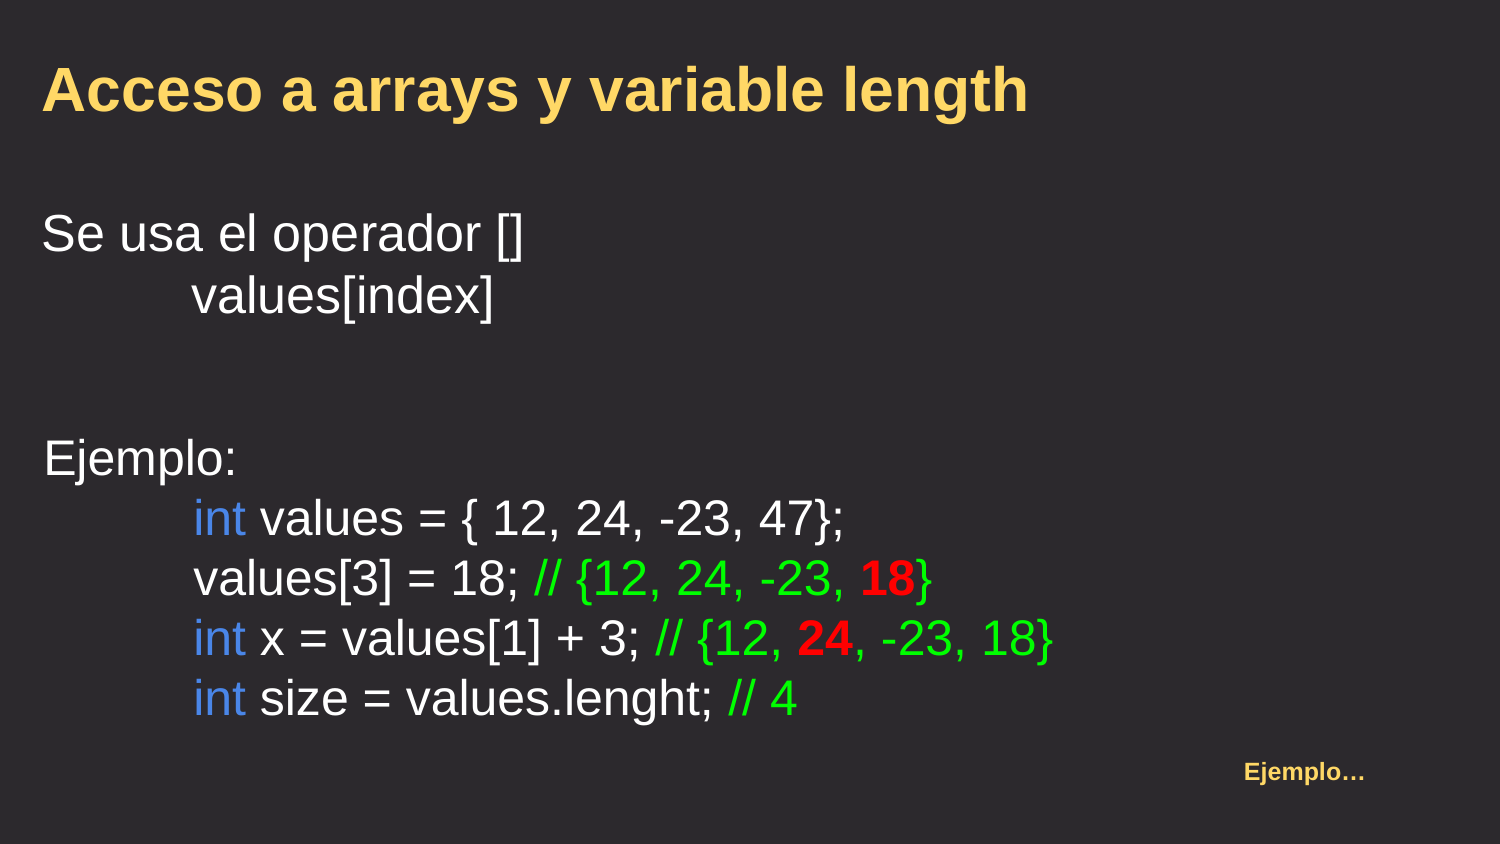

# Acceso a arrays y variable length
Se usa el operador []
	values[index]
Ejemplo:
	int values = { 12, 24, -23, 47};
	values[3] = 18; // {12, 24, -23, 18}
	int x = values[1] + 3; // {12, 24, -23, 18}
	int size = values.lenght; // 4
Ejemplo…